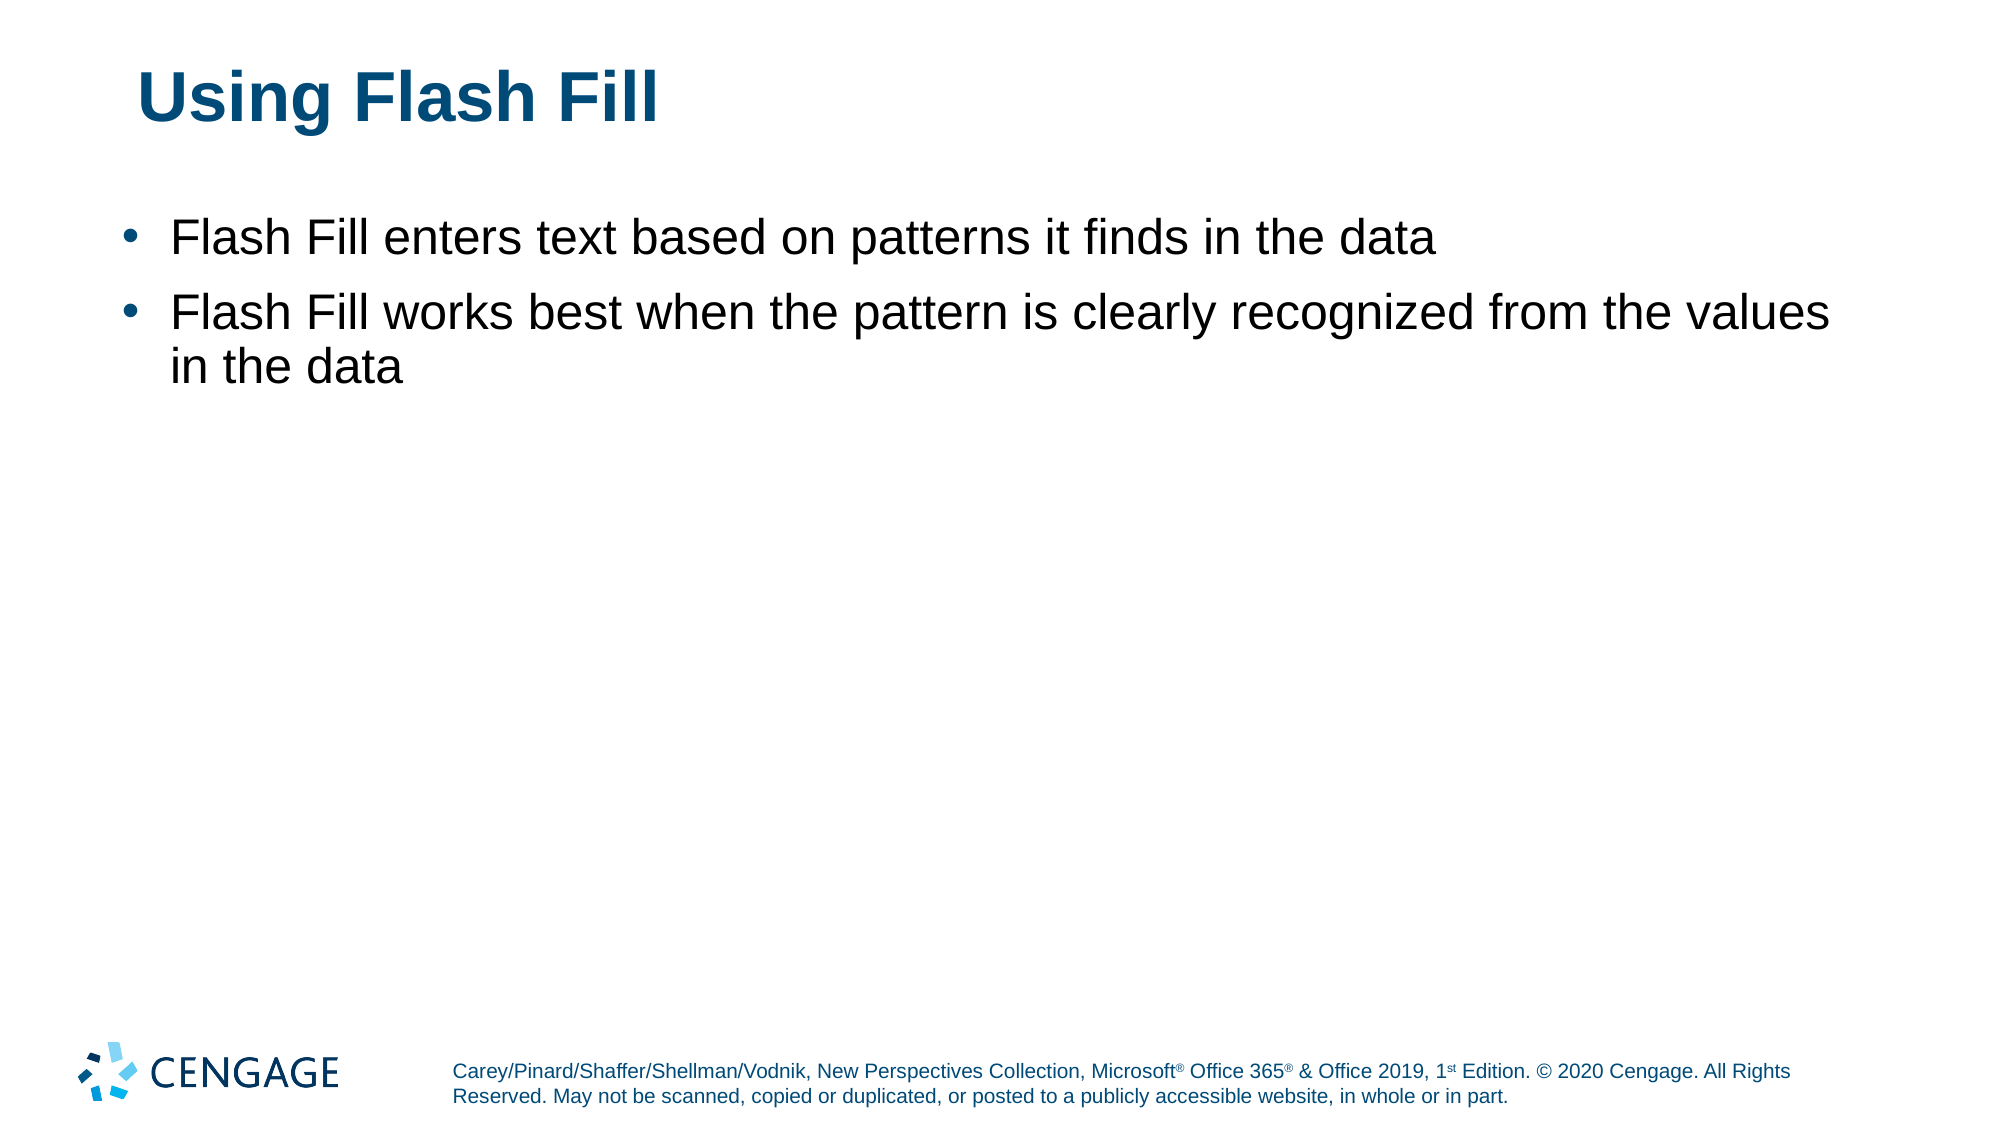

# Using Flash Fill
Flash Fill enters text based on patterns it finds in the data
Flash Fill works best when the pattern is clearly recognized from the values in the data